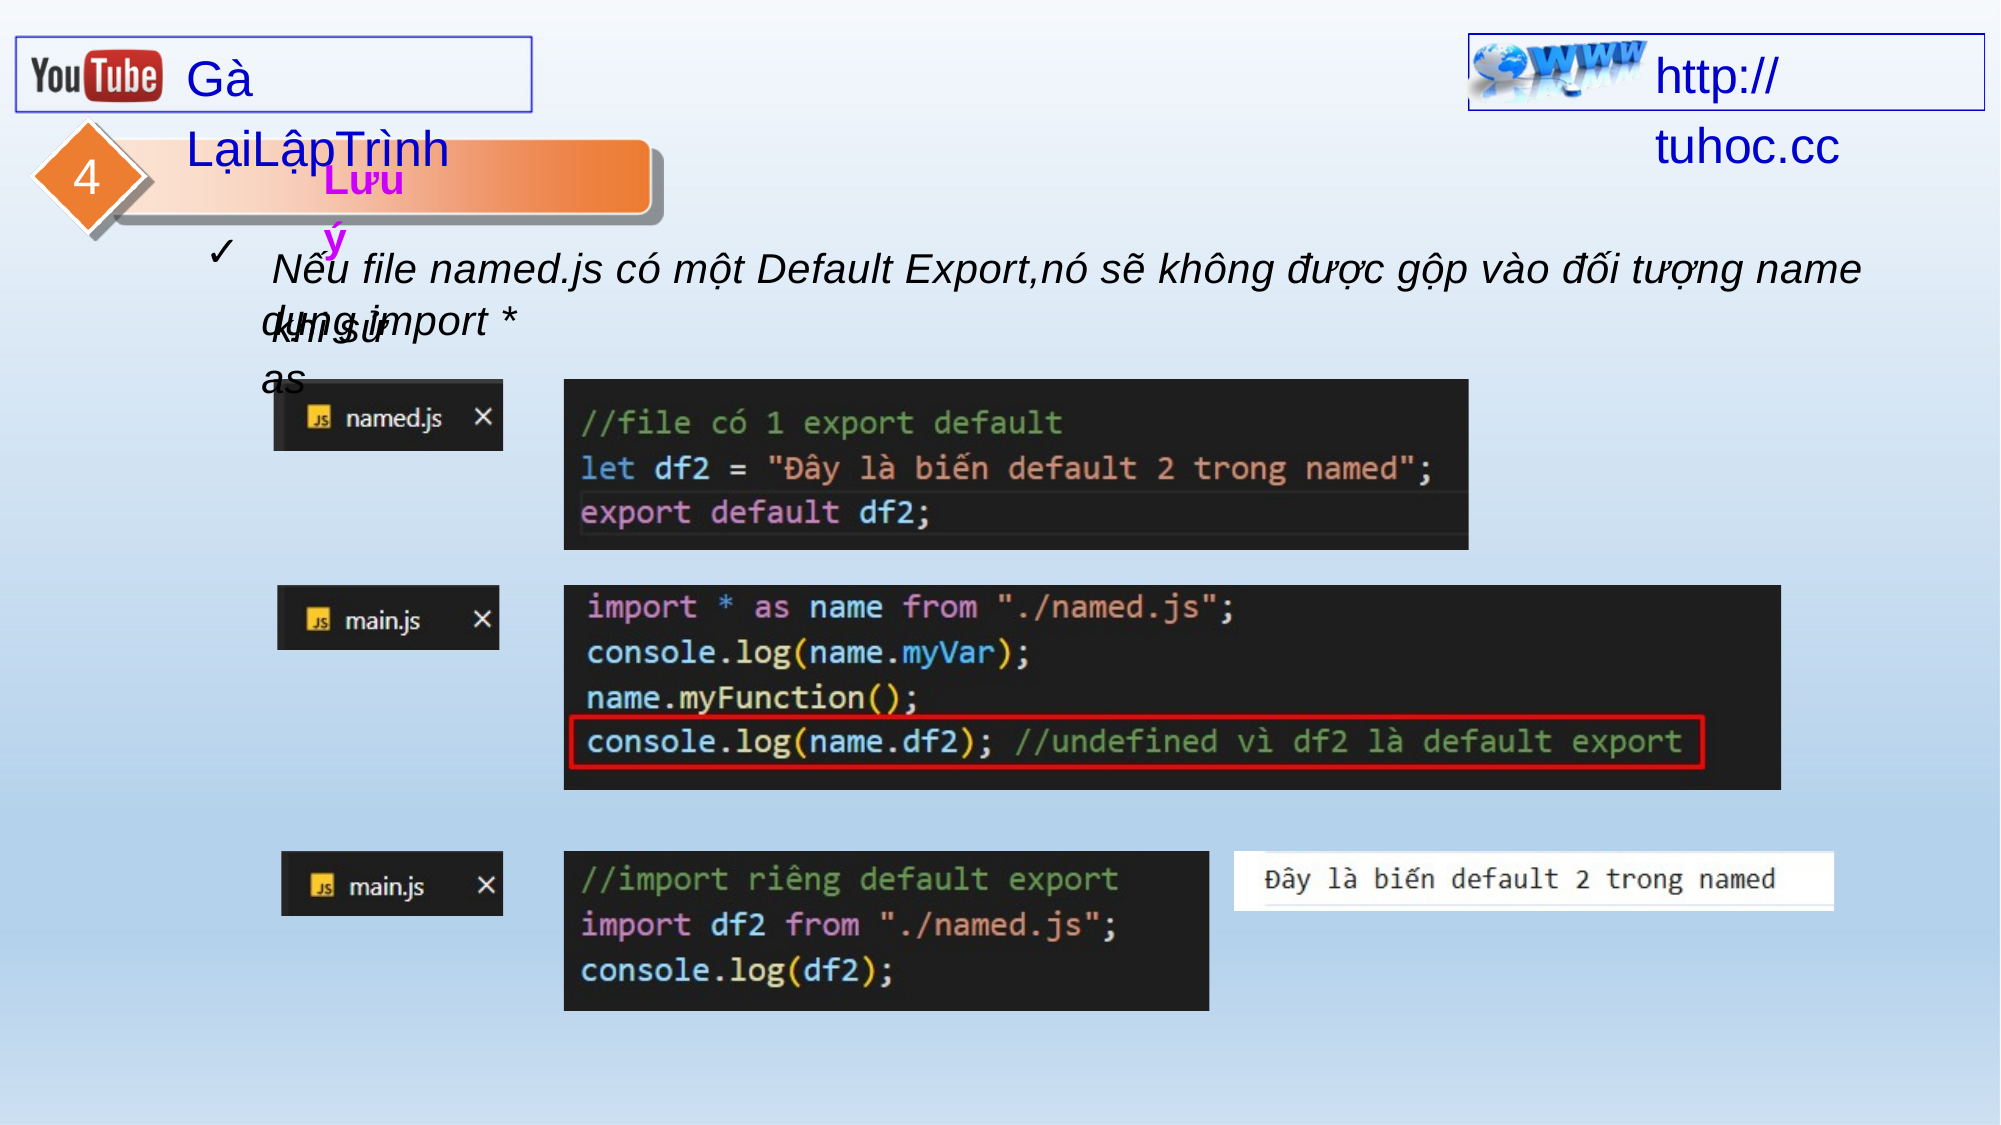

http:// tuhoc.cc

Gà LạiLậpTrình

4
Lưu ý

✓
Nếu file named.js có một Default Export,nó sẽ không được gộp vào đối tượng name khi sử
dụng import * as